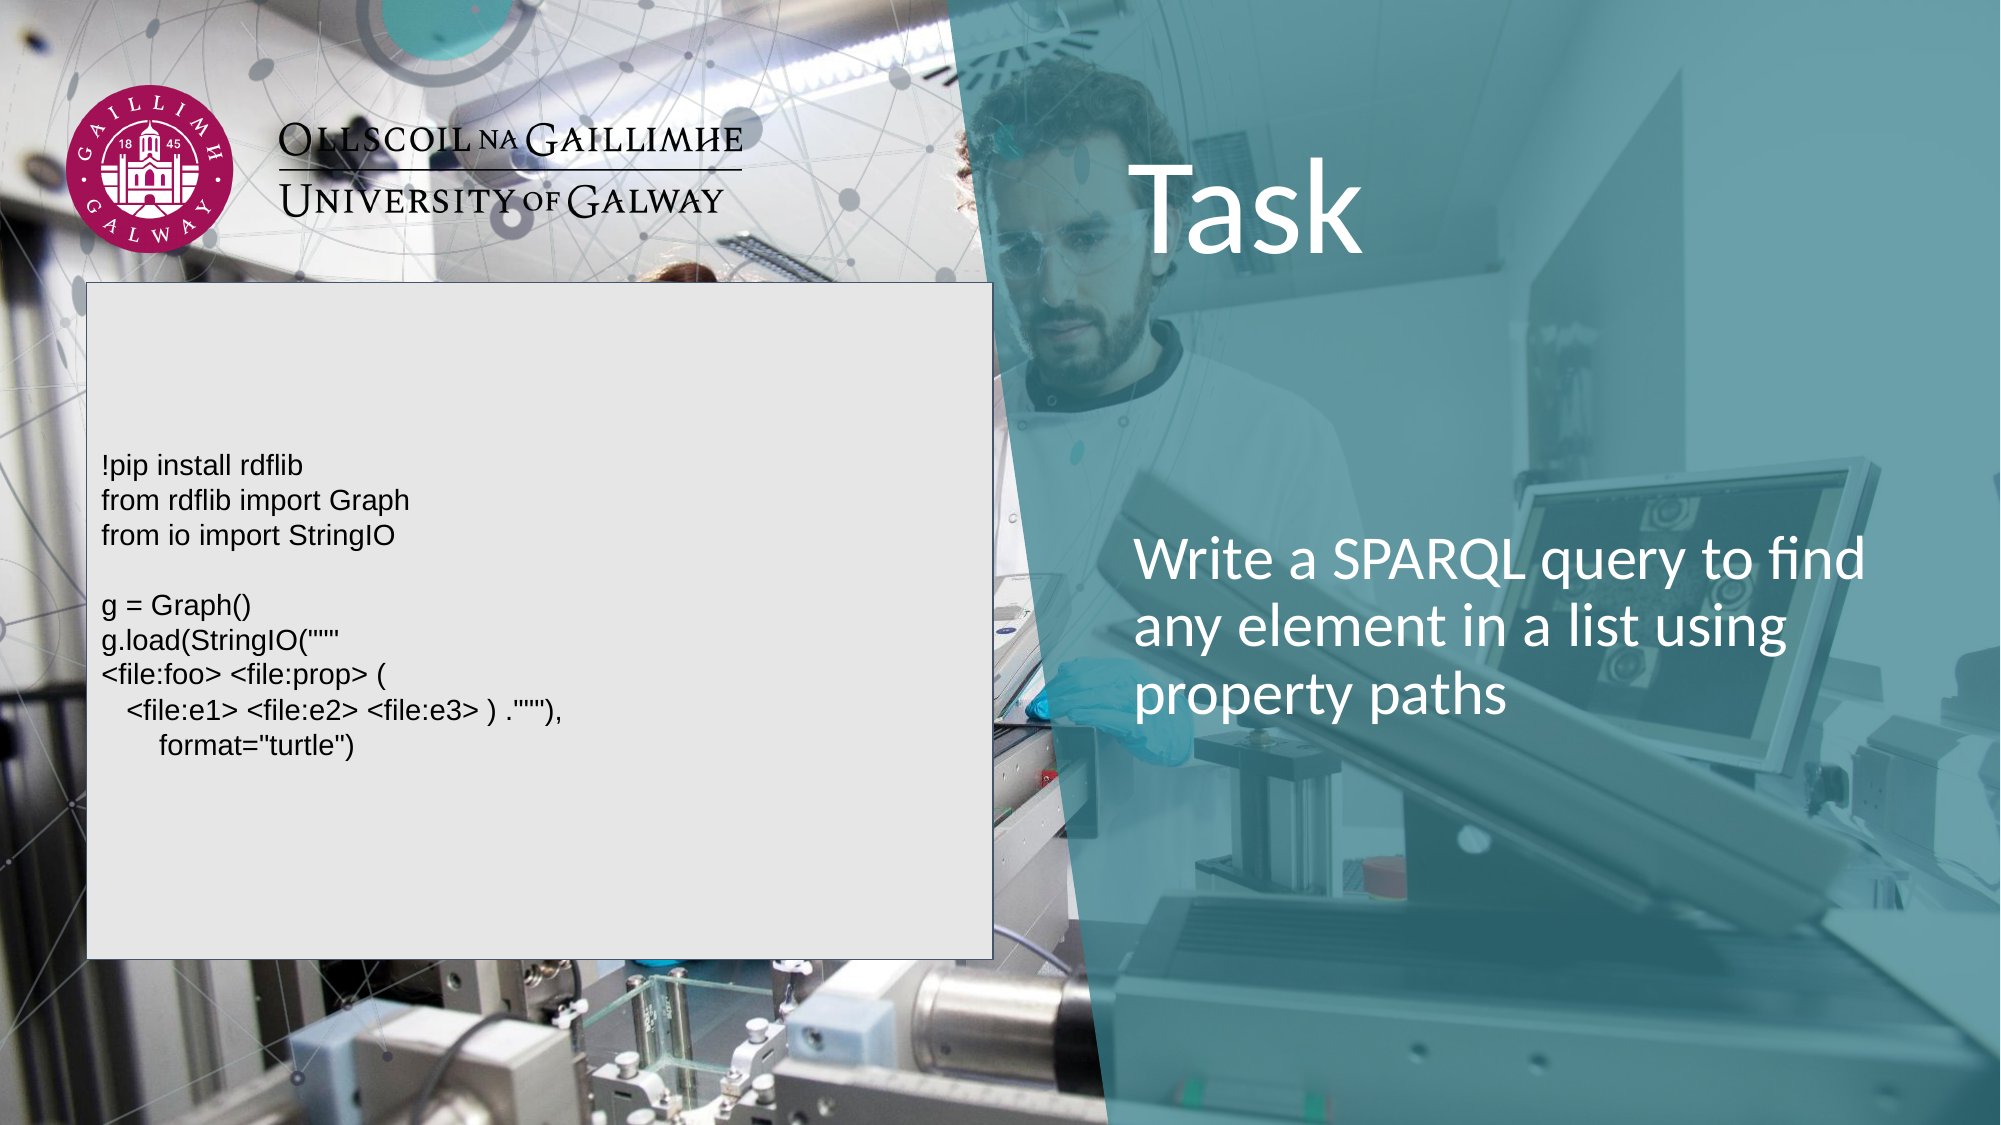

# Task
!pip install rdflib
from rdflib import Graph
from io import StringIO

g = Graph()
g.load(StringIO("""
<file:foo> <file:prop> (
   <file:e1> <file:e2> <file:e3> ) ."""),
       format="turtle")

Write a SPARQL query to find any element in a list using property paths